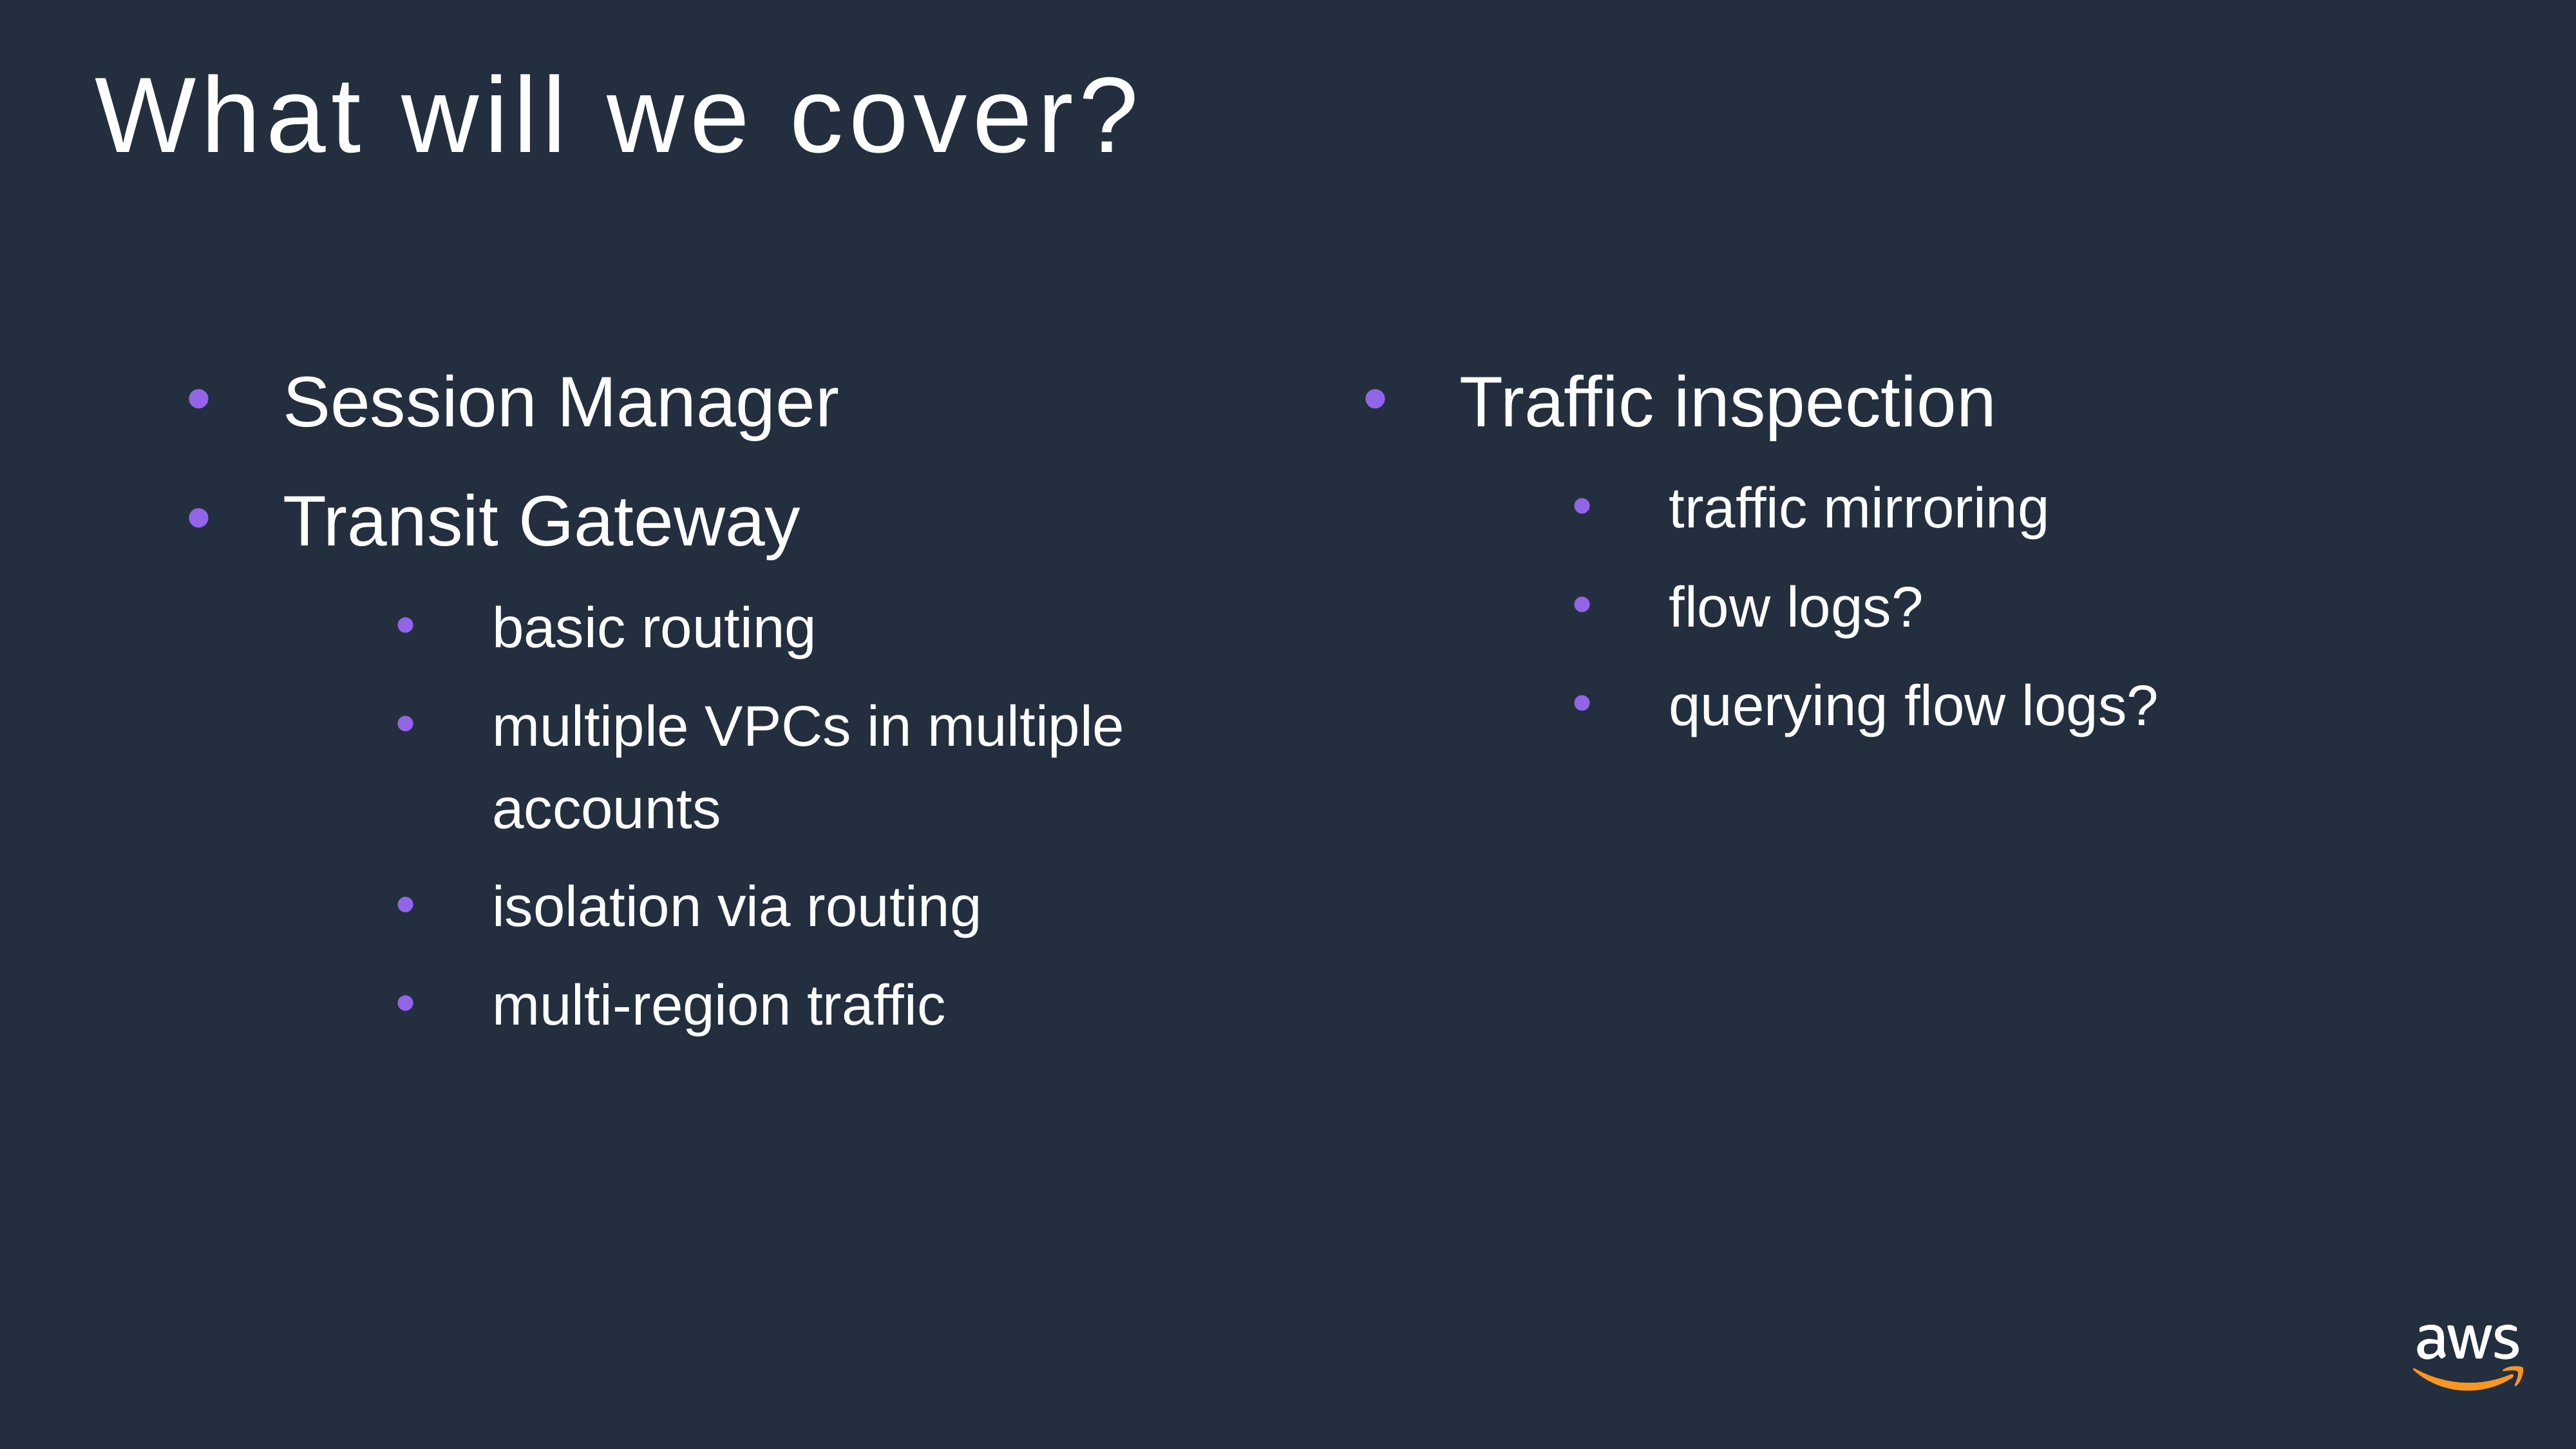

# What will we cover?
Session Manager
Transit Gateway
basic routing
multiple VPCs in multiple accounts
isolation via routing
multi-region traffic

Traffic inspection
traffic mirroring
flow logs?
querying flow logs?